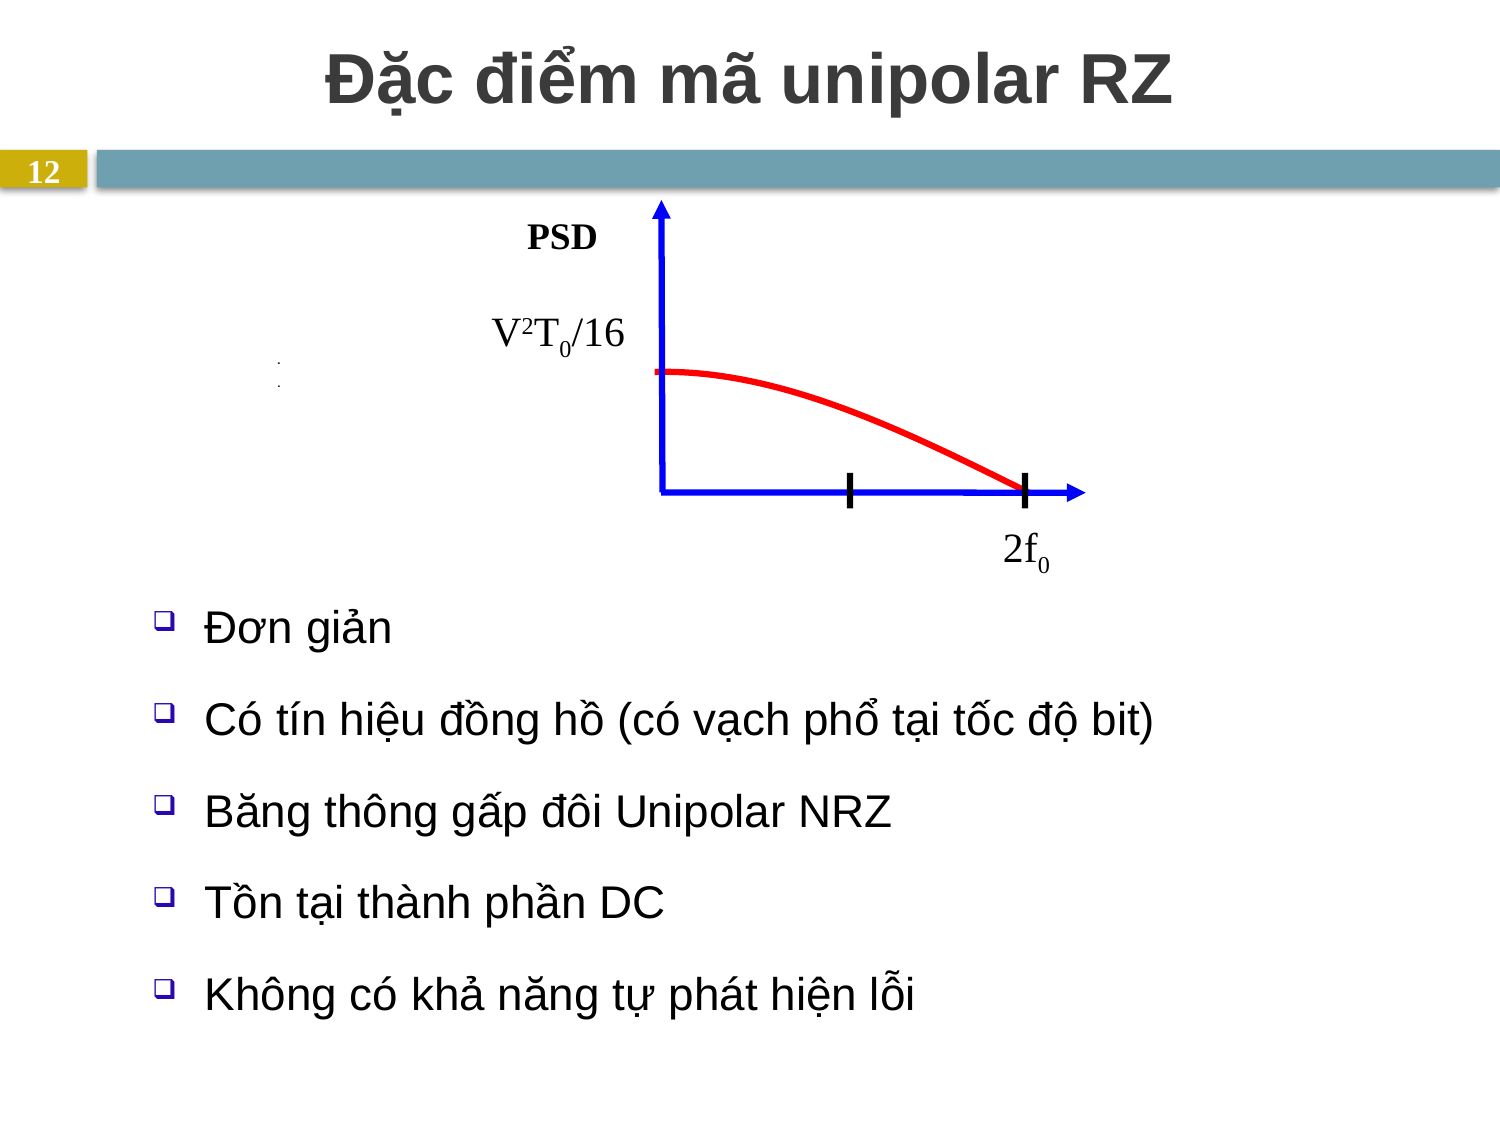

# Đặc điểm mã unipolar RZ
12

PSD

V2T0/16
PSD

2f0
Đơn giản
Có tín hiệu đồng hồ (có vạch phổ tại tốc độ bit)
Băng thông gấp đôi Unipolar NRZ
Tồn tại thành phần DC
Không có khả năng tự phát hiện lỗi